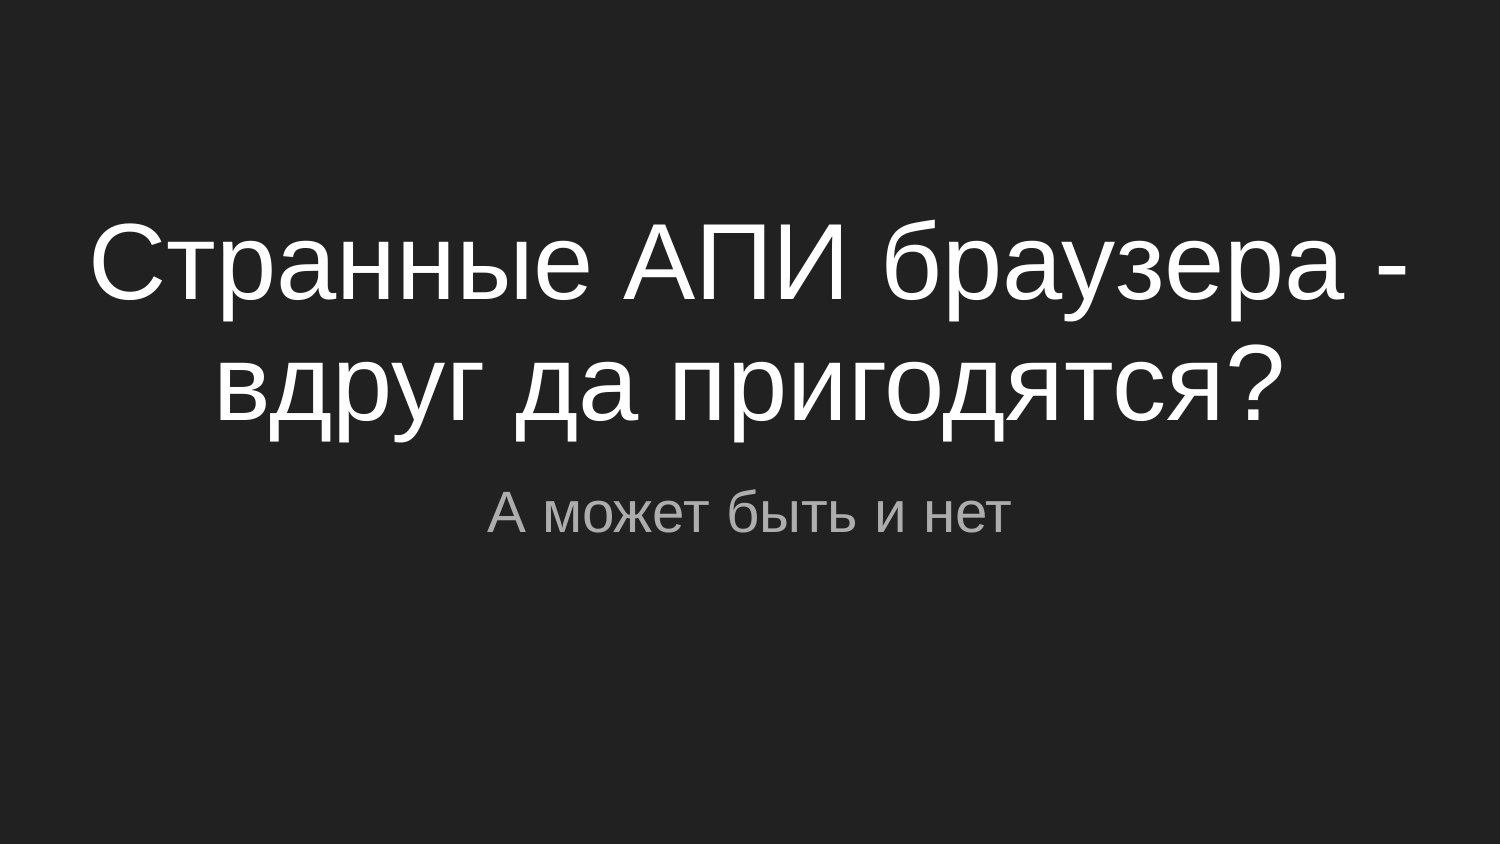

# Странные АПИ браузера - вдруг да пригодятся?
А может быть и нет